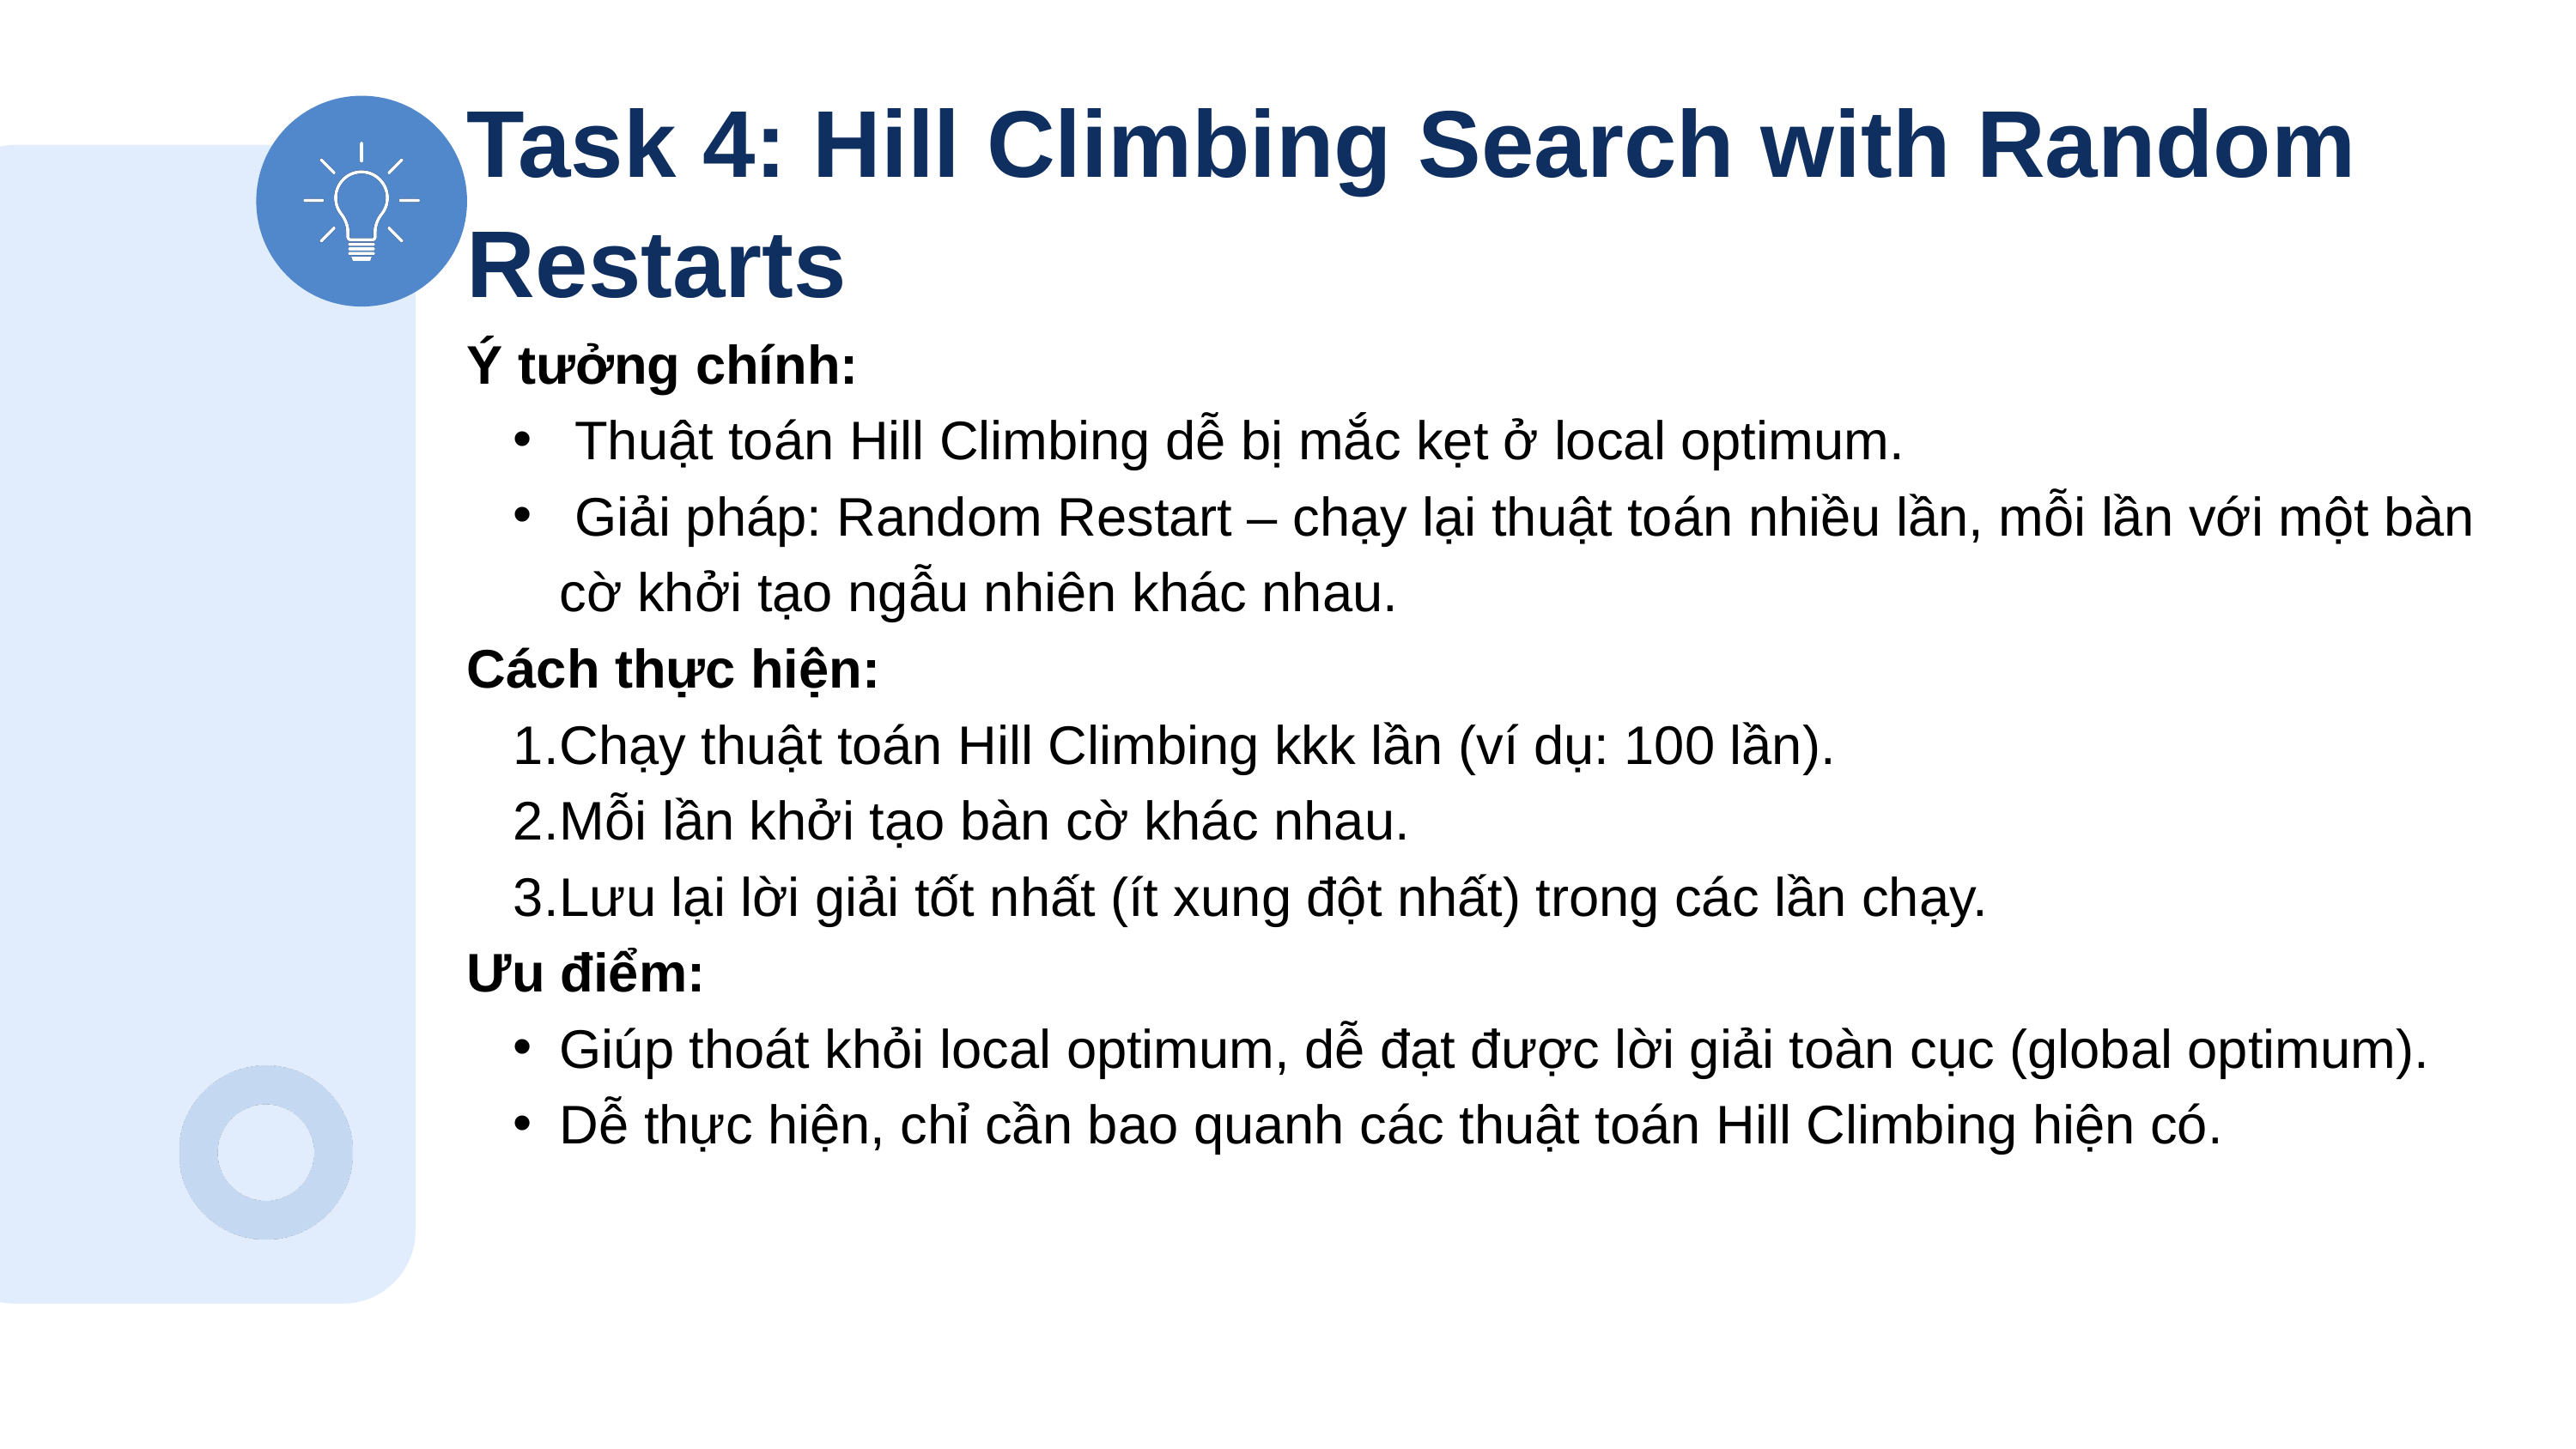

Task 4: Hill Climbing Search with Random Restarts

Ý tưởng chính:
 Thuật toán Hill Climbing dễ bị mắc kẹt ở local optimum.
 Giải pháp: Random Restart – chạy lại thuật toán nhiều lần, mỗi lần với một bàn cờ khởi tạo ngẫu nhiên khác nhau.
Cách thực hiện:
Chạy thuật toán Hill Climbing kkk lần (ví dụ: 100 lần).
Mỗi lần khởi tạo bàn cờ khác nhau.
Lưu lại lời giải tốt nhất (ít xung đột nhất) trong các lần chạy.
Ưu điểm:
Giúp thoát khỏi local optimum, dễ đạt được lời giải toàn cục (global optimum).
Dễ thực hiện, chỉ cần bao quanh các thuật toán Hill Climbing hiện có.

Arctic Area Protection